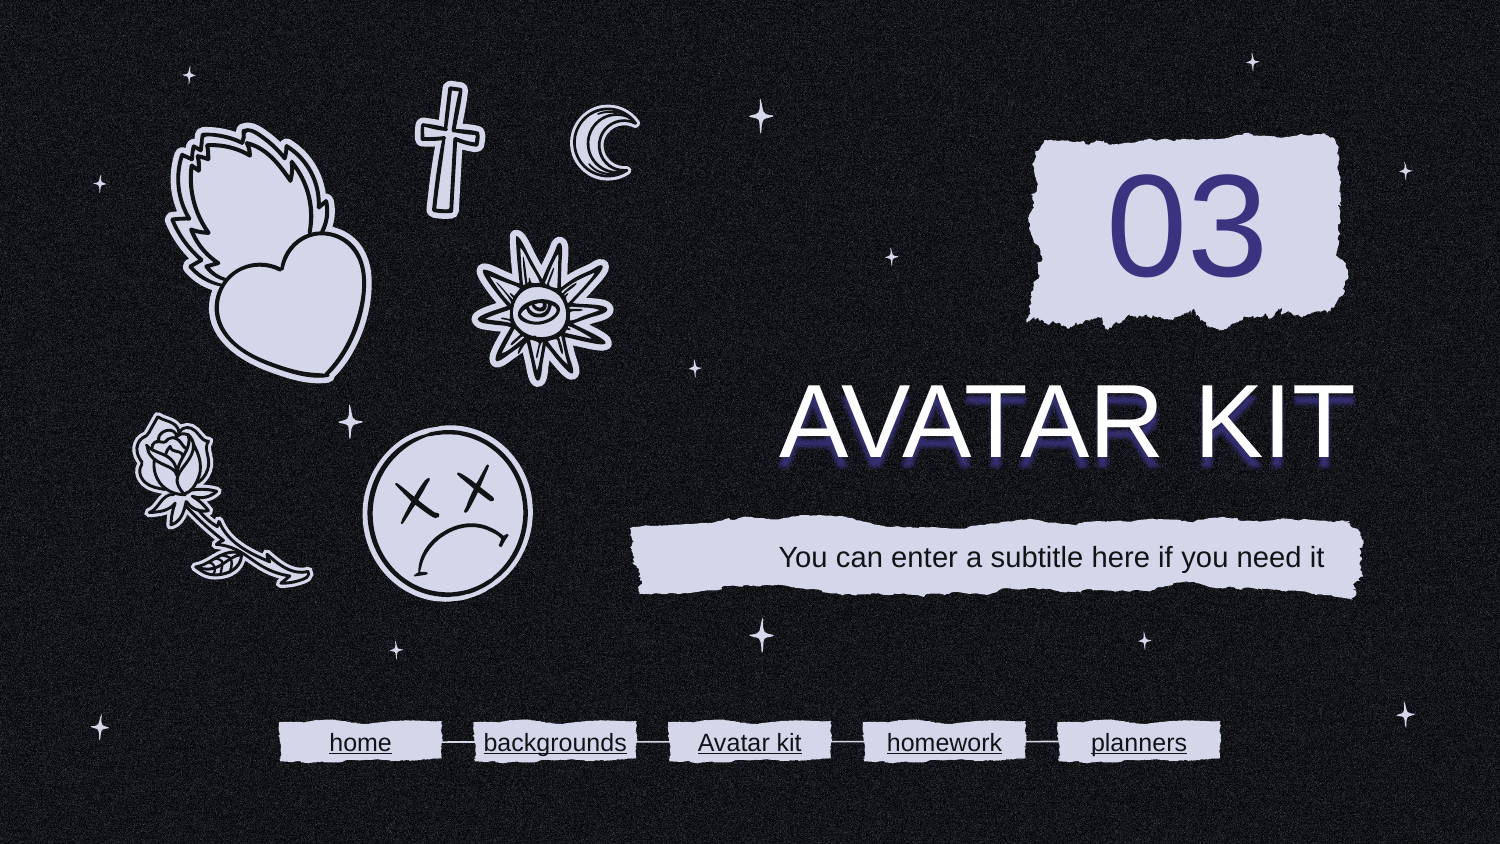

03

# AVATAR KIT

You can enter a subtitle here if you need it

home
backgrounds
Avatar kit
homework
planners